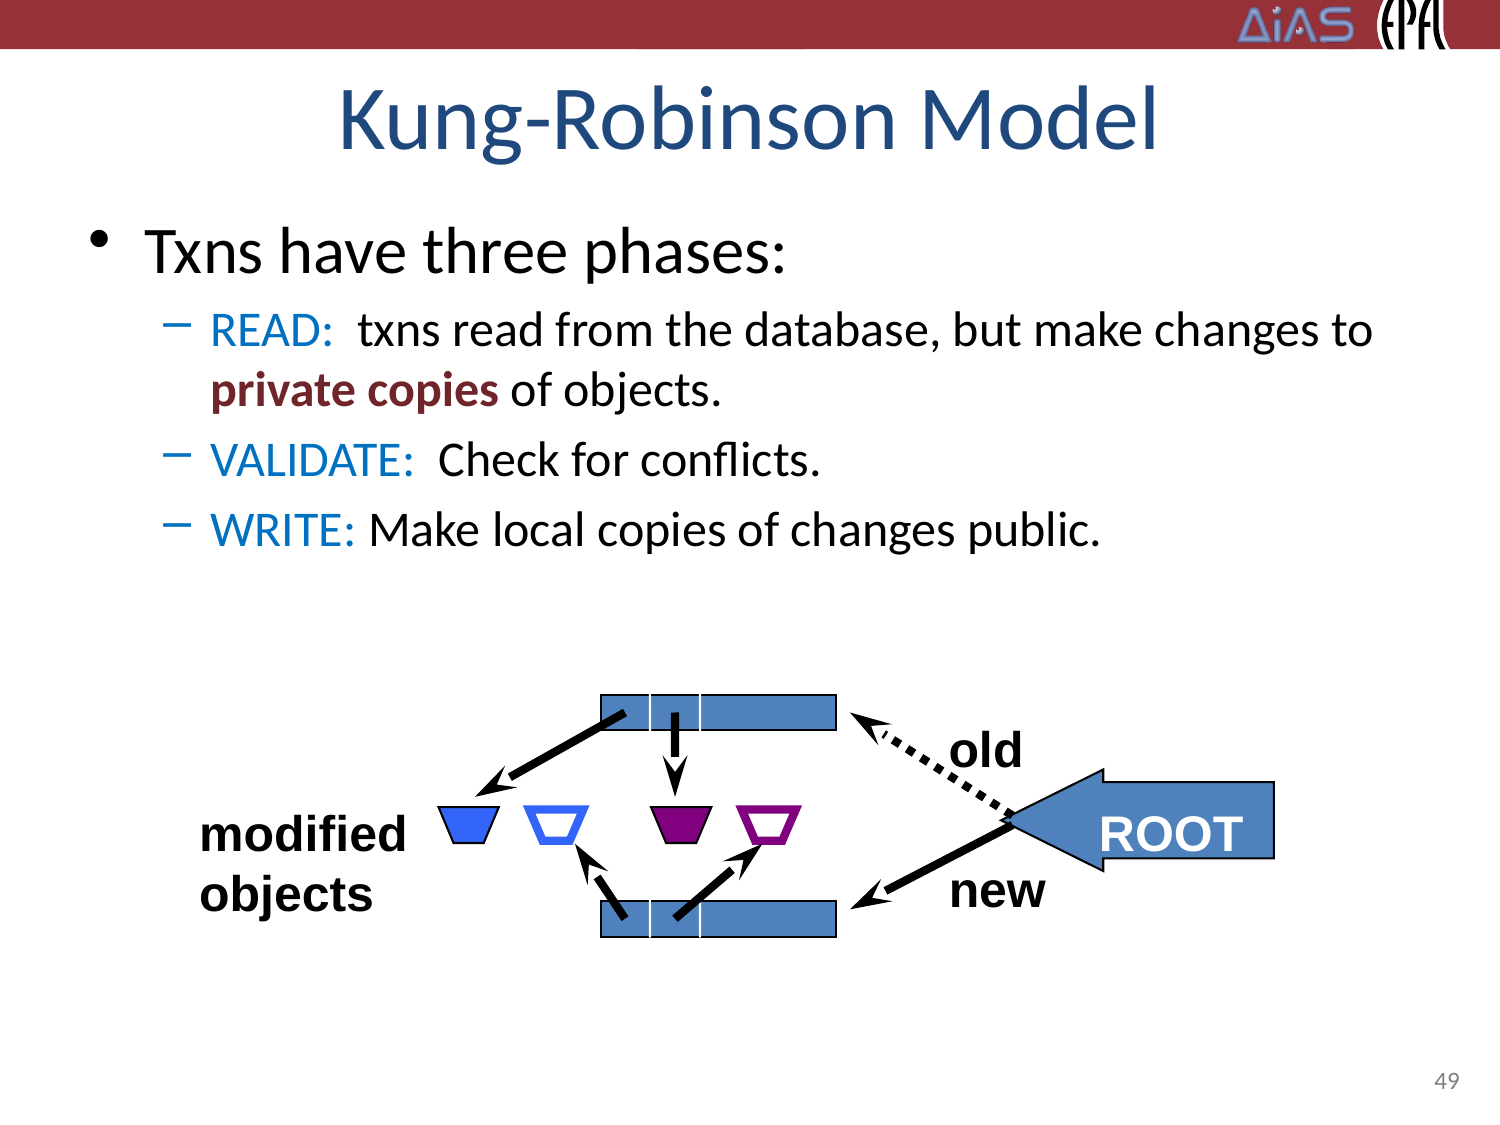

# Kung-Robinson Model
Txns have three phases:
READ:  txns read from the database, but make changes to private copies of objects.
VALIDATE:  Check for conflicts.
WRITE: Make local copies of changes public.

old

modified
objects
ROOT

new

49